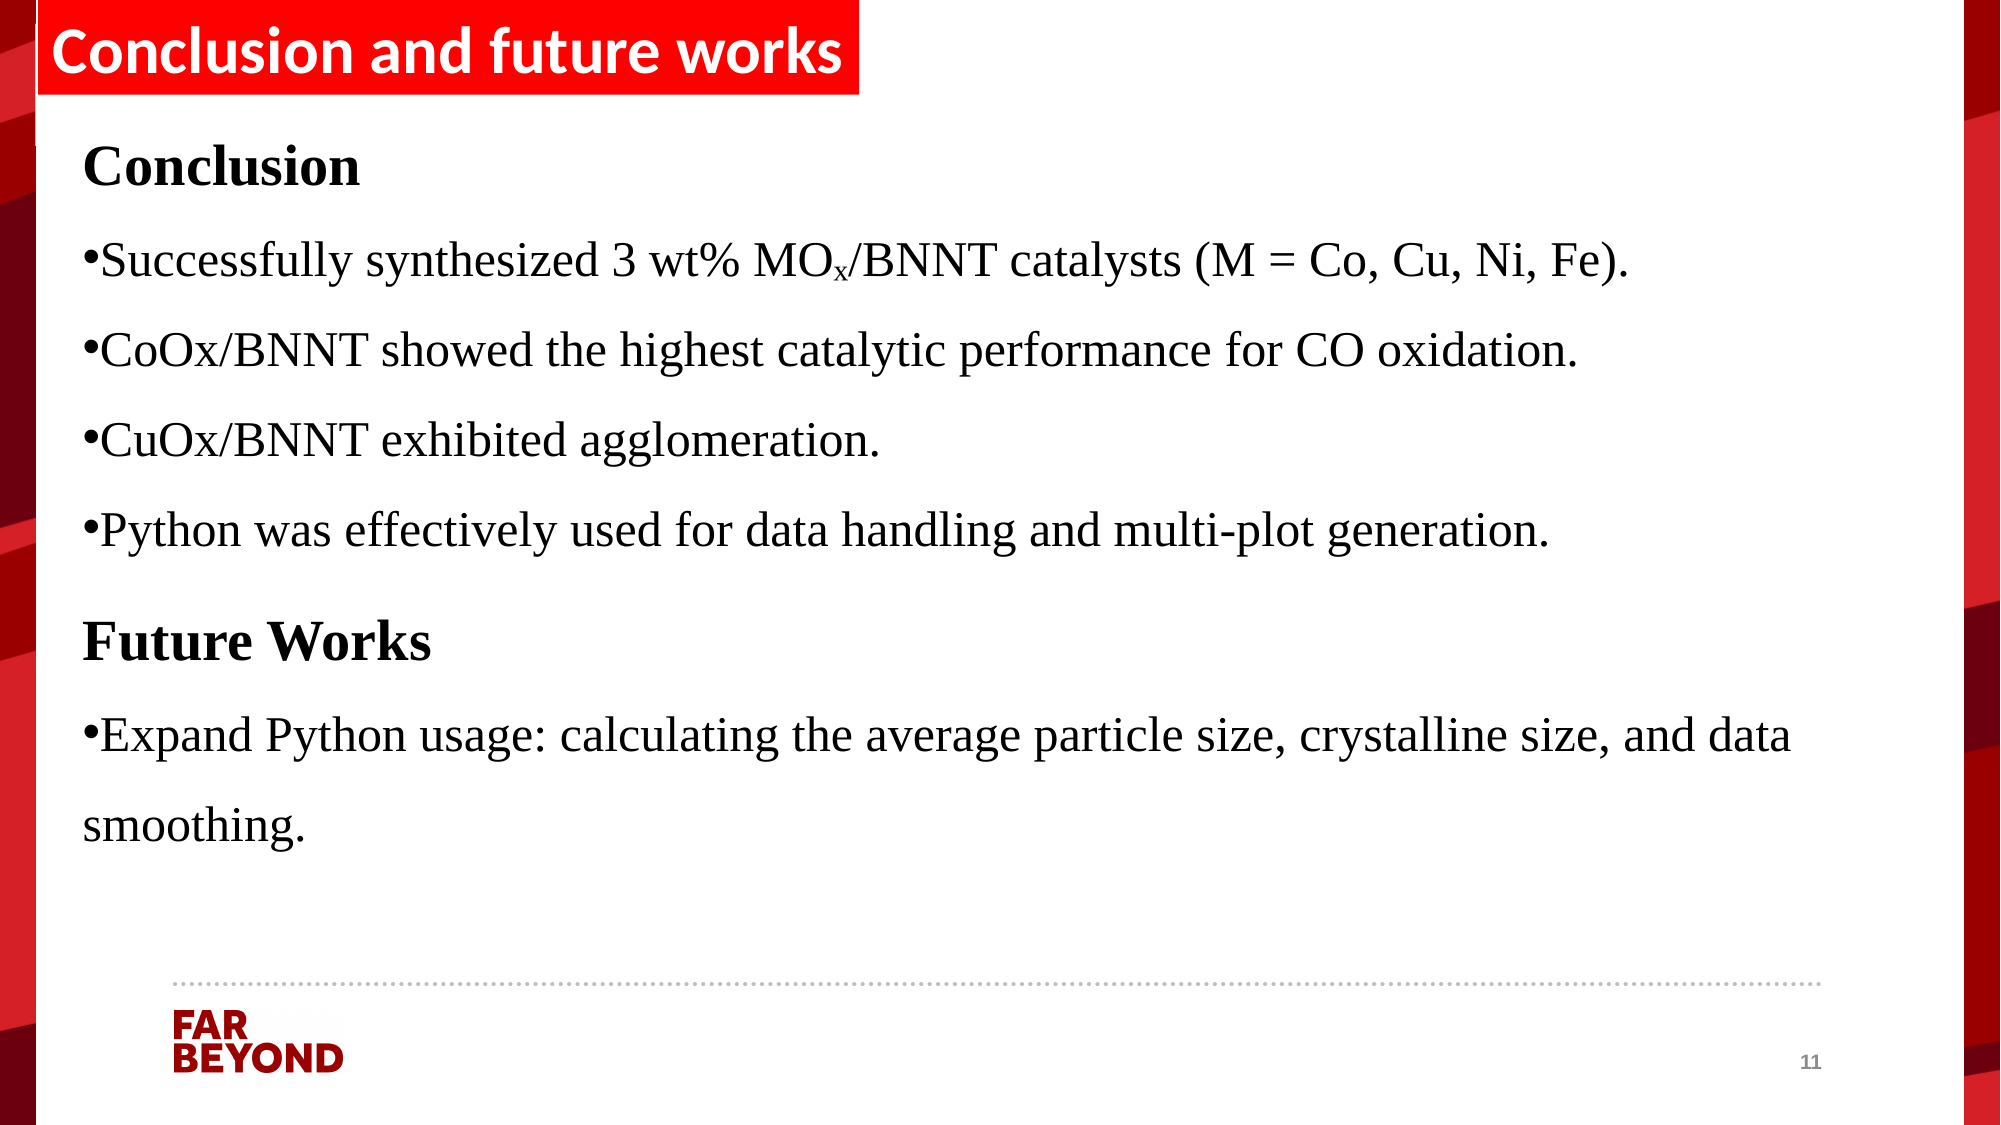

Conclusion and future works

Conclusion
Successfully synthesized 3 wt% MOₓ/BNNT catalysts (M = Co, Cu, Ni, Fe).
CoOx/BNNT showed the highest catalytic performance for CO oxidation.
CuOx/BNNT exhibited agglomeration.
Python was effectively used for data handling and multi-plot generation.

Future Works
Expand Python usage: calculating the average particle size, crystalline size, and data smoothing.
11